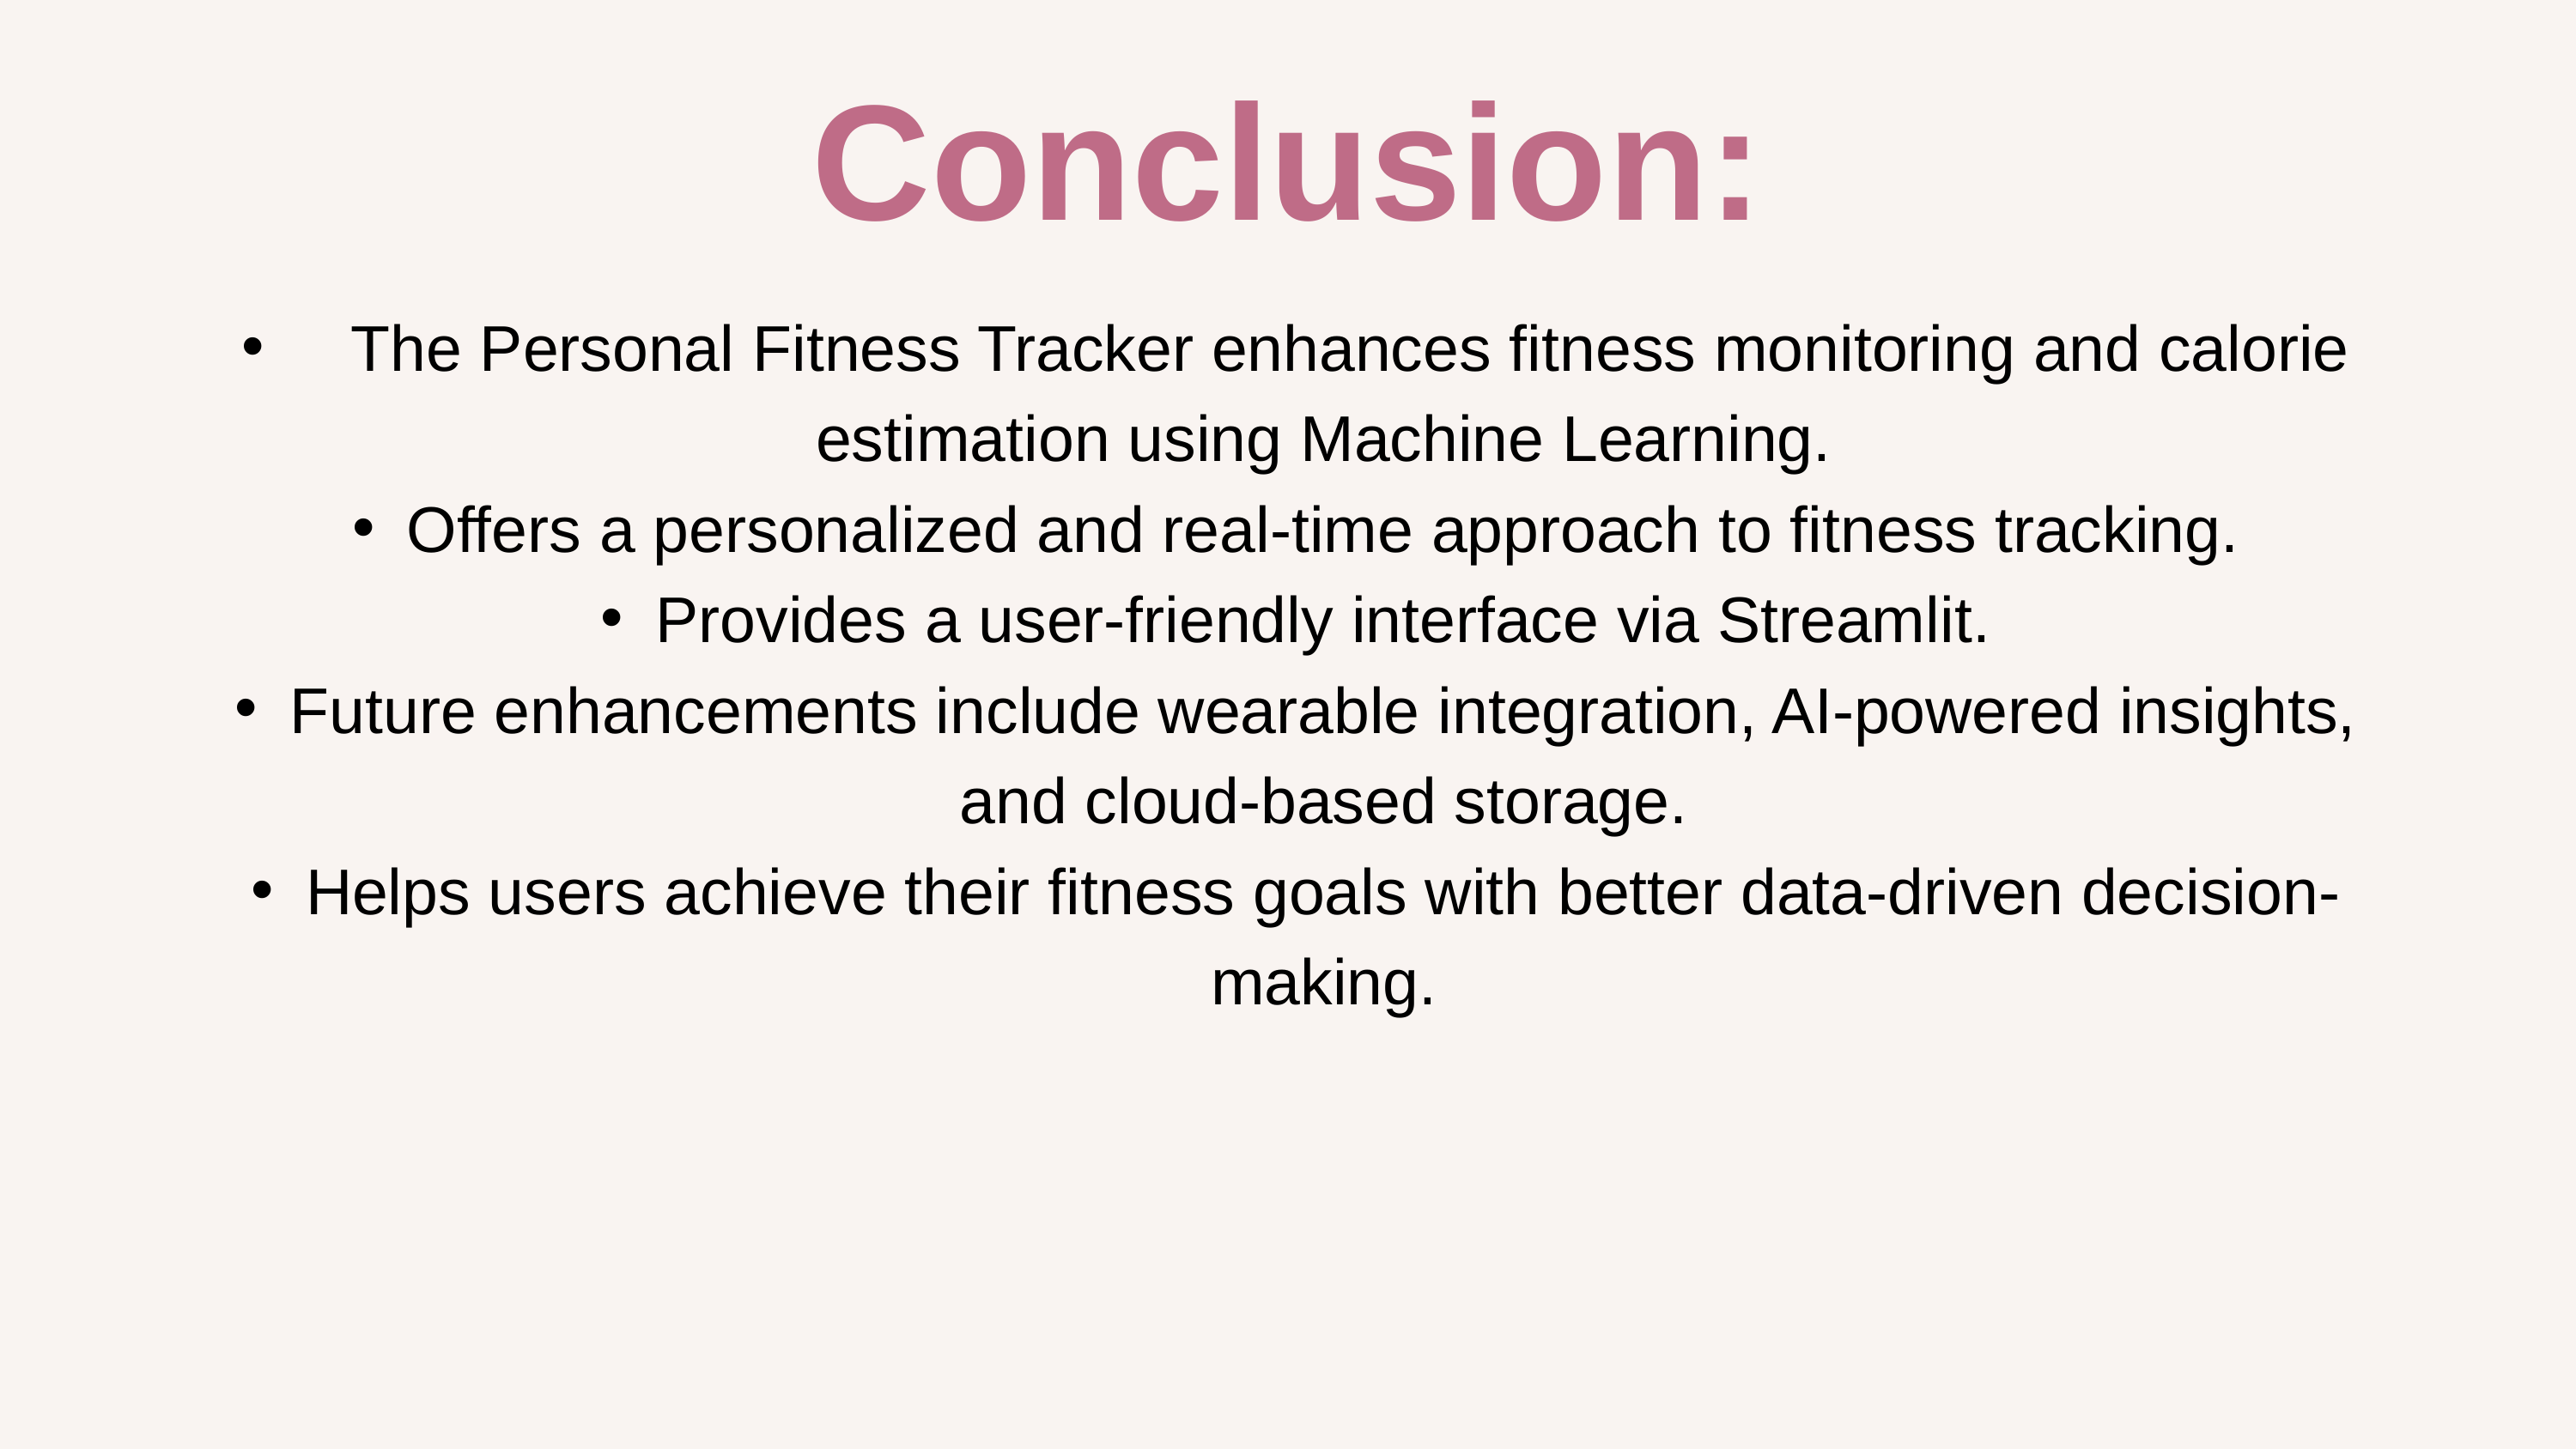

Conclusion:
   The Personal Fitness Tracker enhances fitness monitoring and calorie estimation using Machine Learning.
Offers a personalized and real-time approach to fitness tracking.
Provides a user-friendly interface via Streamlit.
Future enhancements include wearable integration, AI-powered insights, and cloud-based storage.
Helps users achieve their fitness goals with better data-driven decision-making.